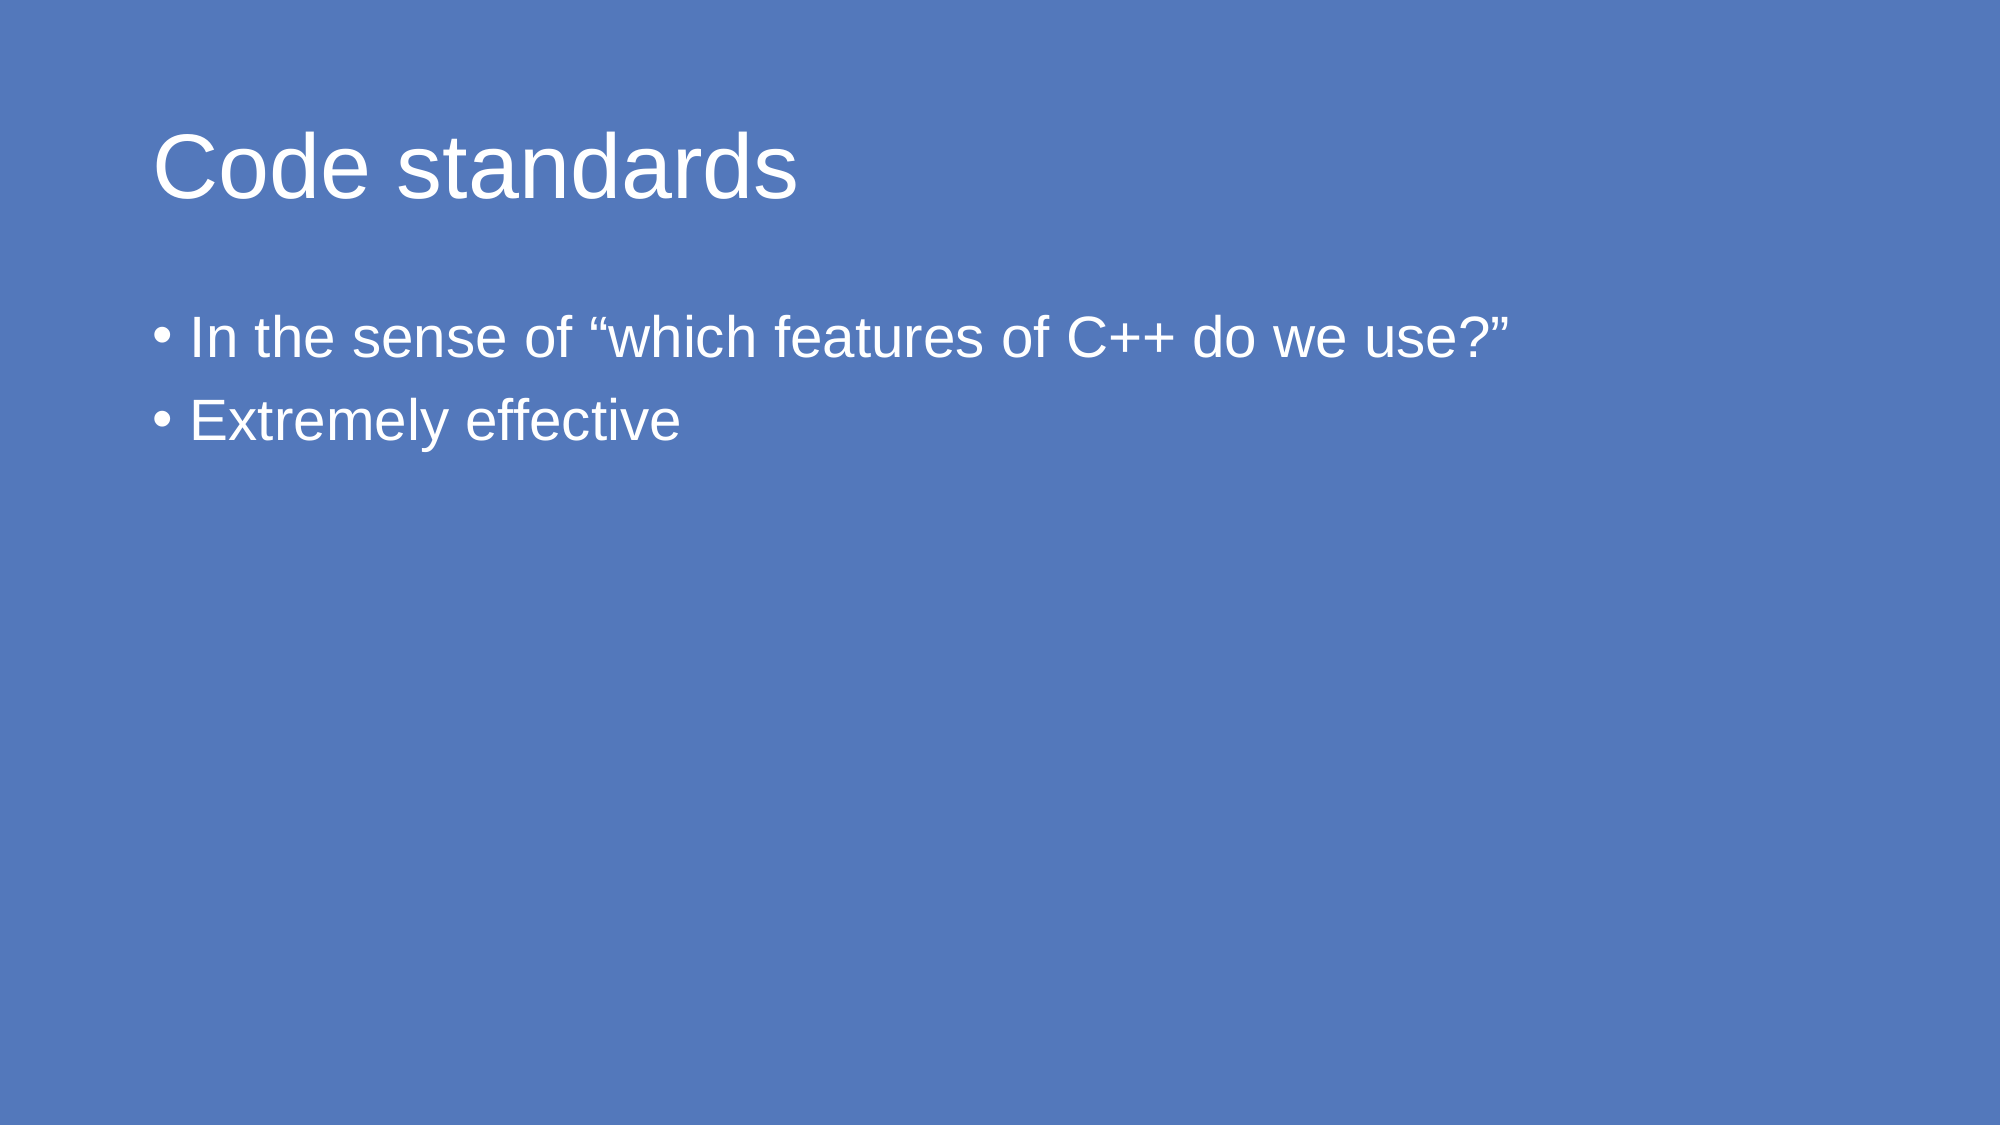

# Code standards
In the sense of “which features of C++ do we use?”
Extremely effective